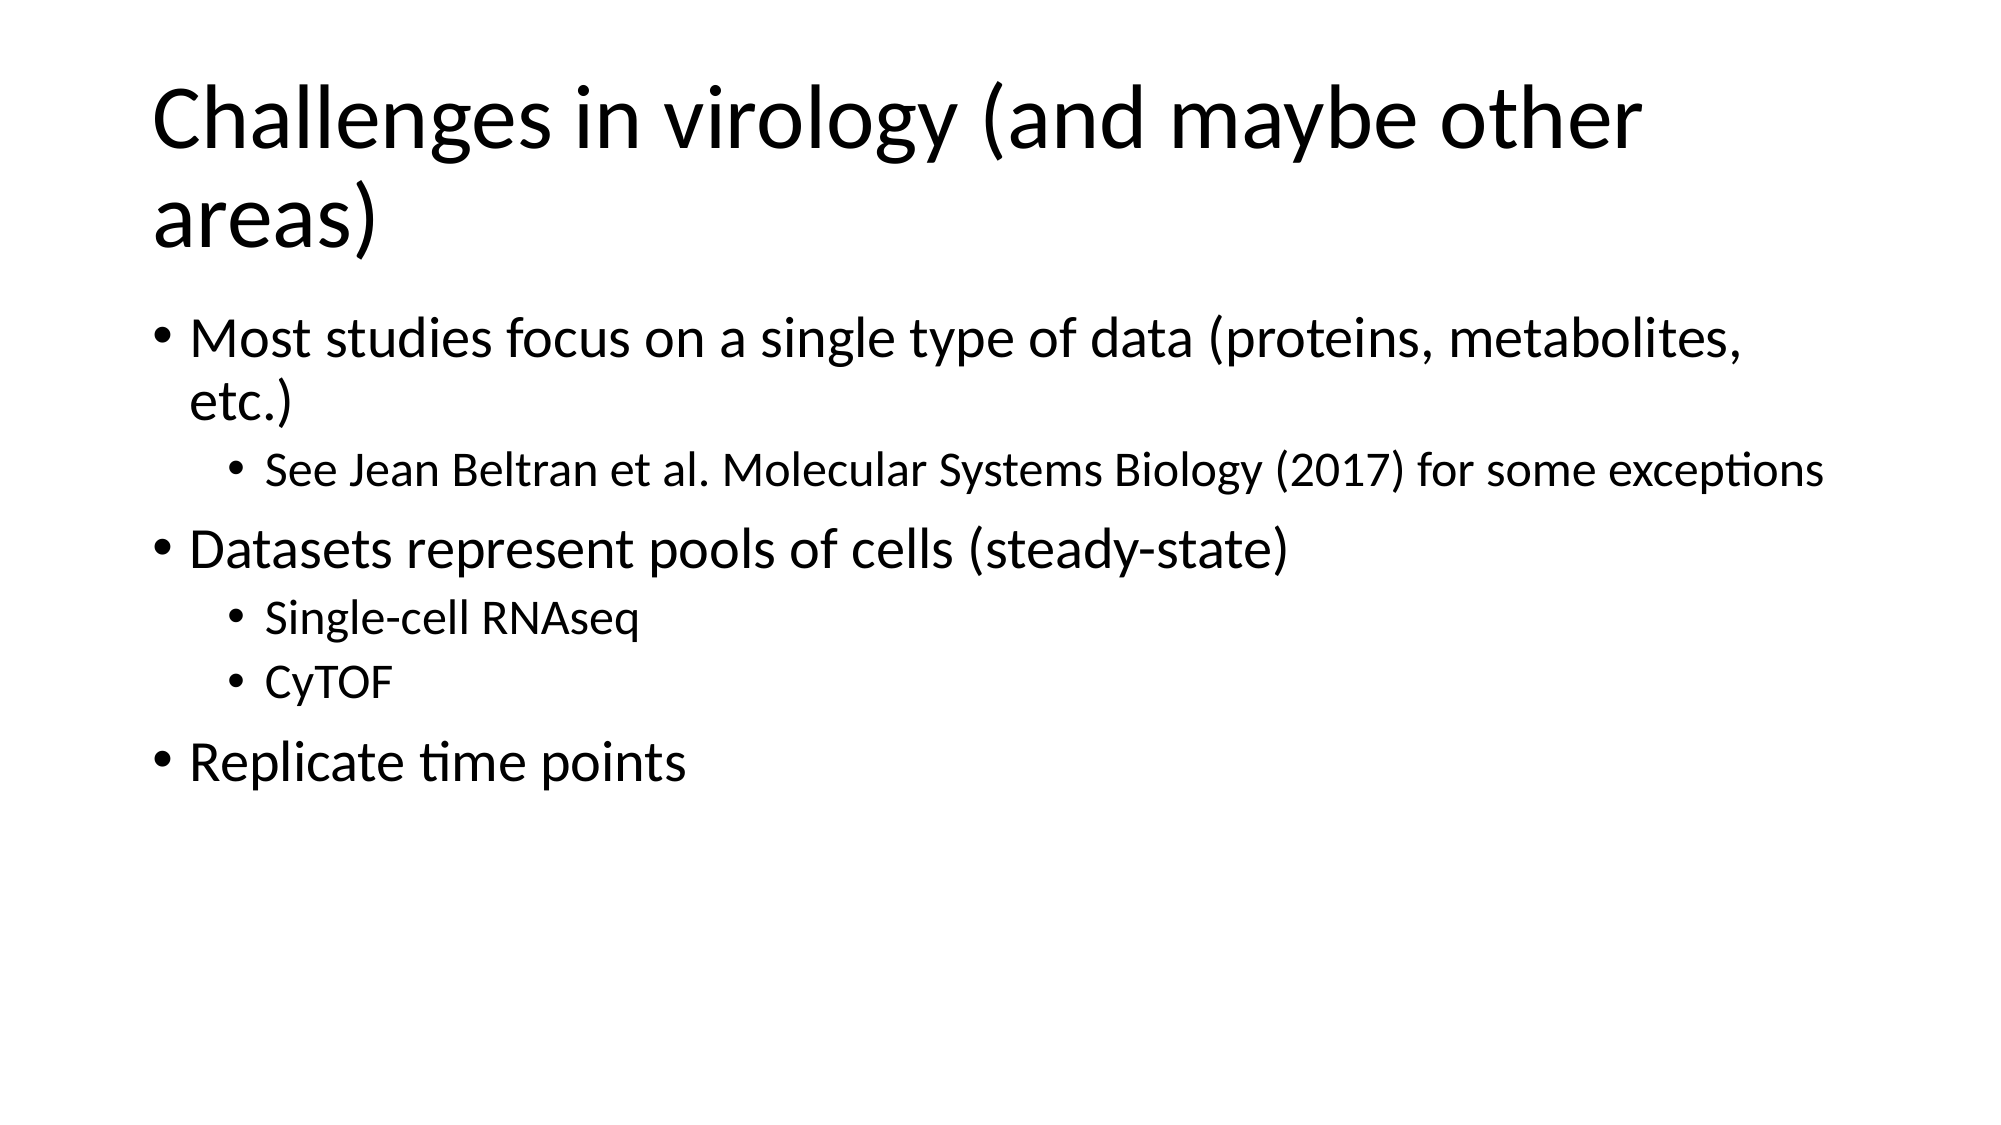

# Challenges in virology (and maybe other areas)
Most studies focus on a single type of data (proteins, metabolites, etc.)
See Jean Beltran et al. Molecular Systems Biology (2017) for some exceptions
Datasets represent pools of cells (steady-state)
Single-cell RNAseq
CyTOF
Replicate time points